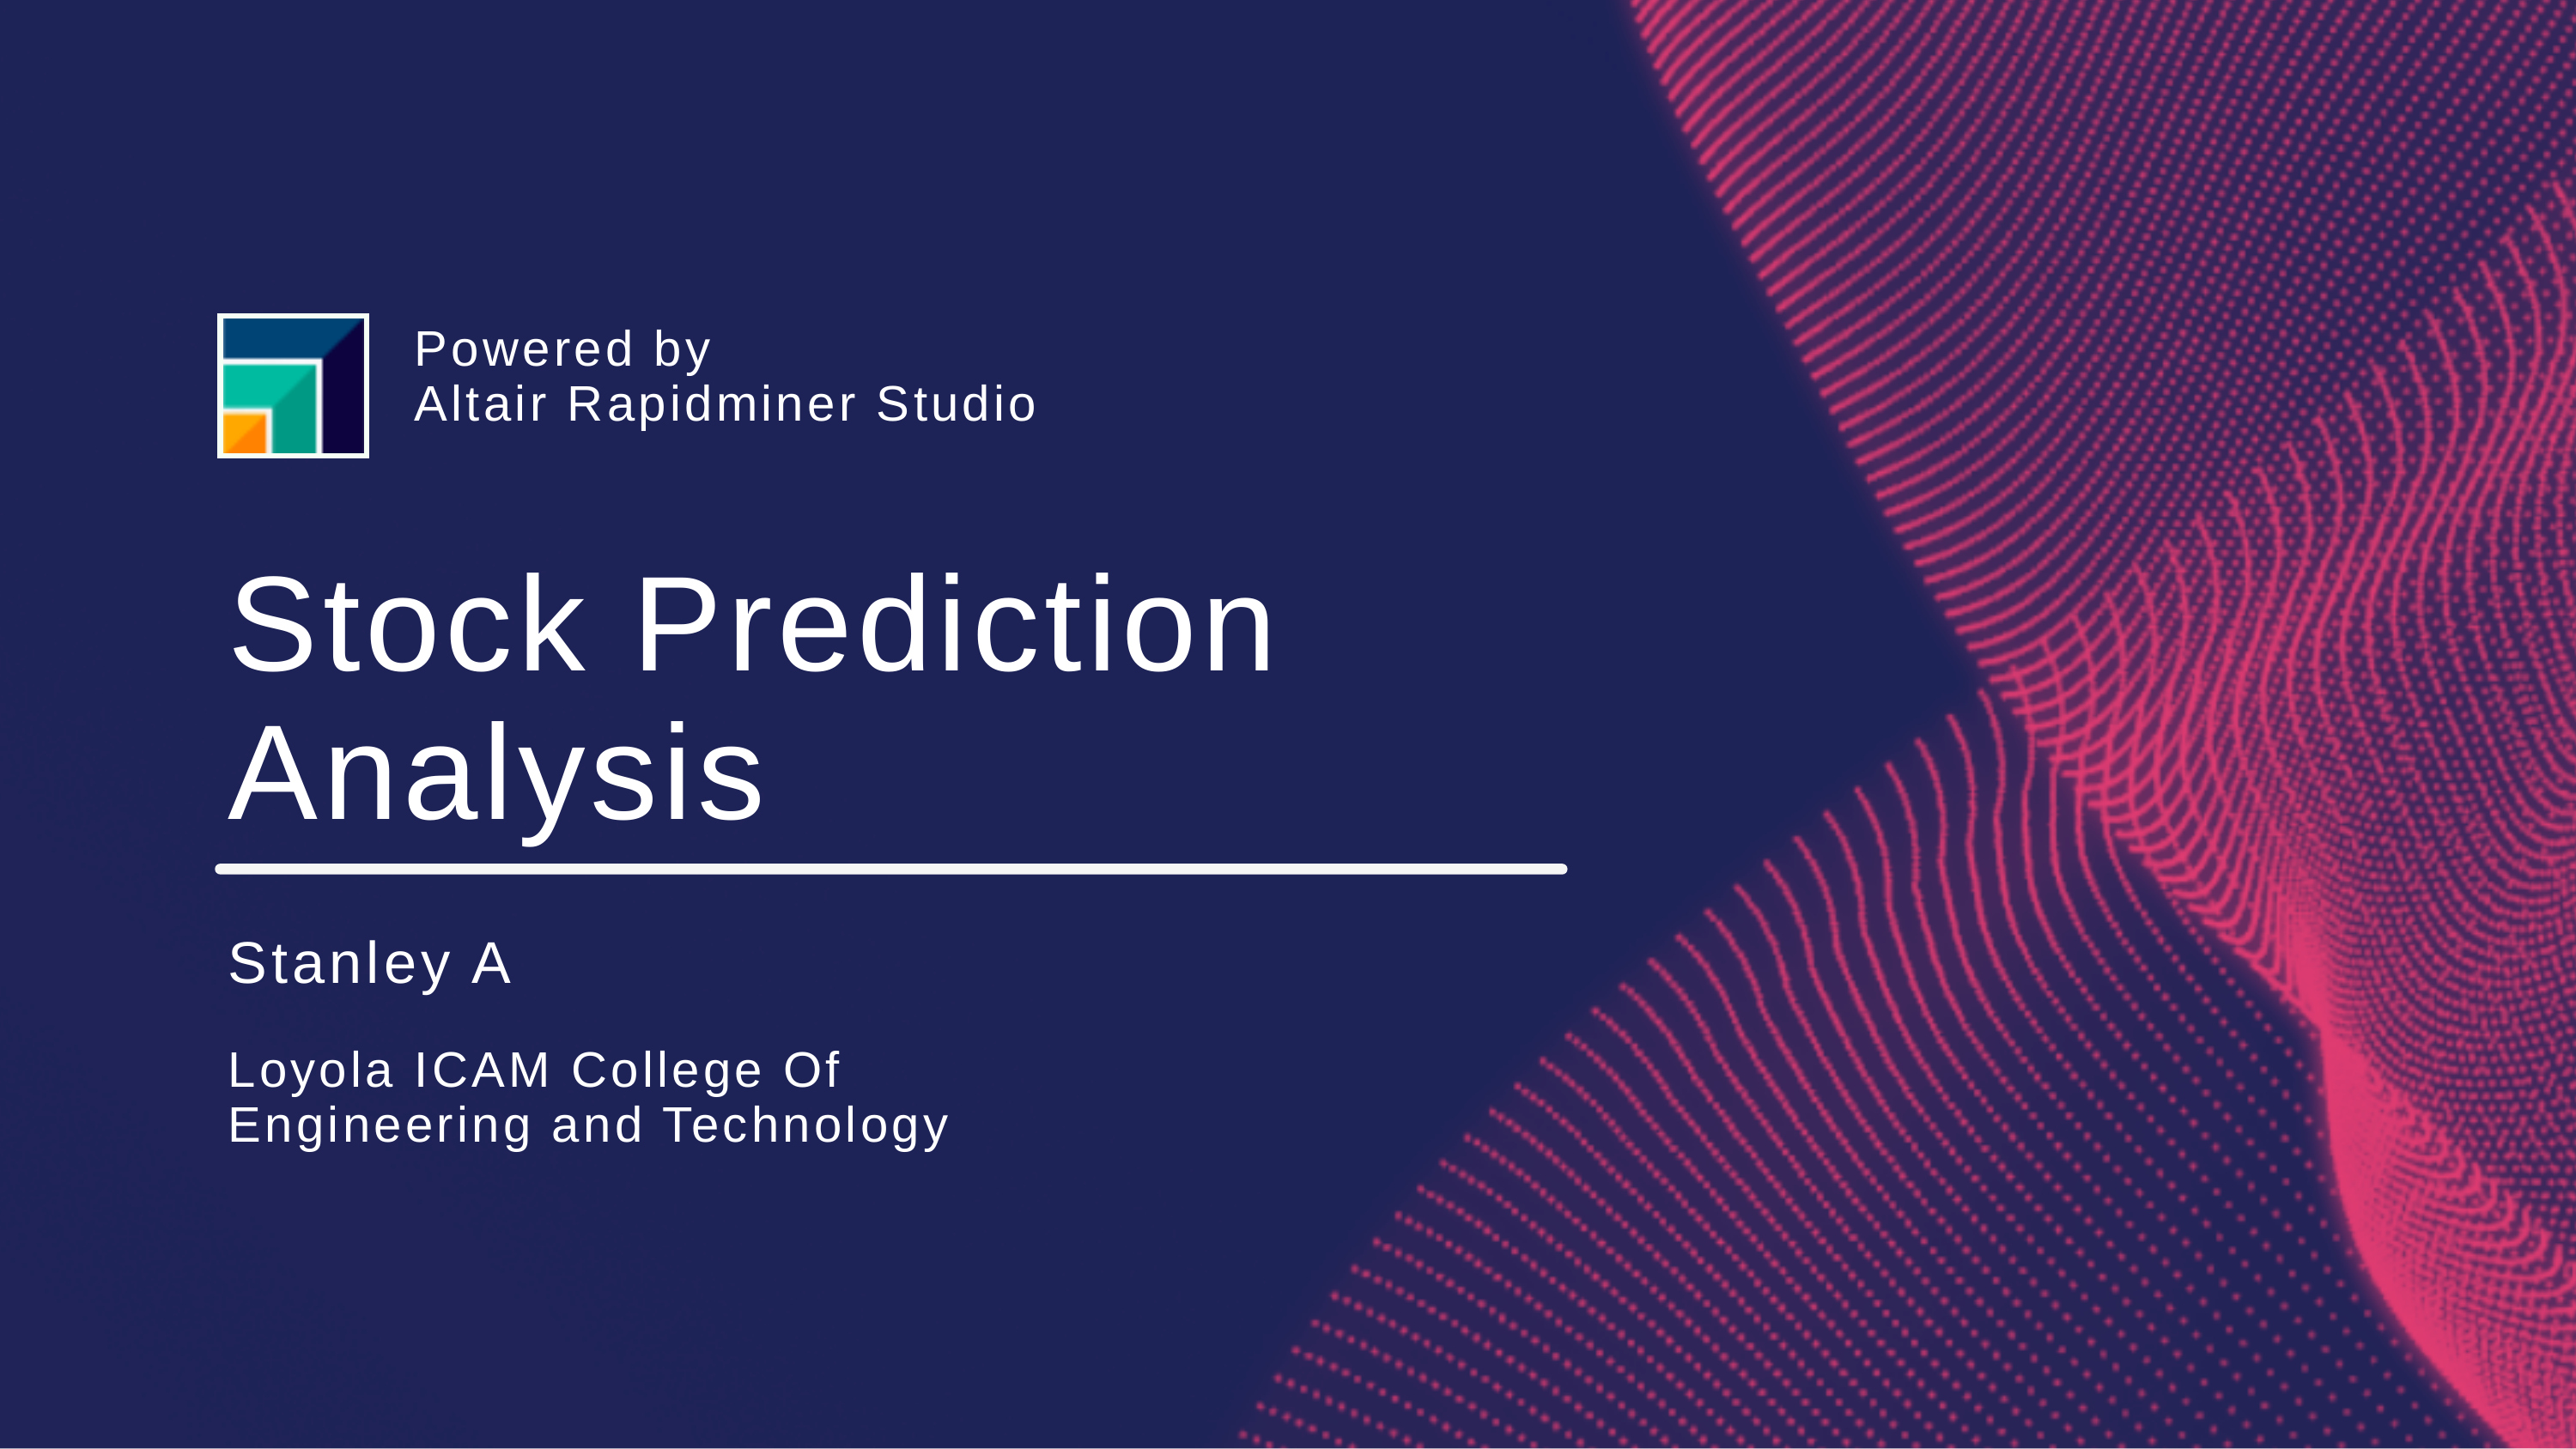

Powered by
Altair Rapidminer Studio
Stock Prediction
Analysis

Stanley A
Loyola ICAM College Of Engineering and Technology